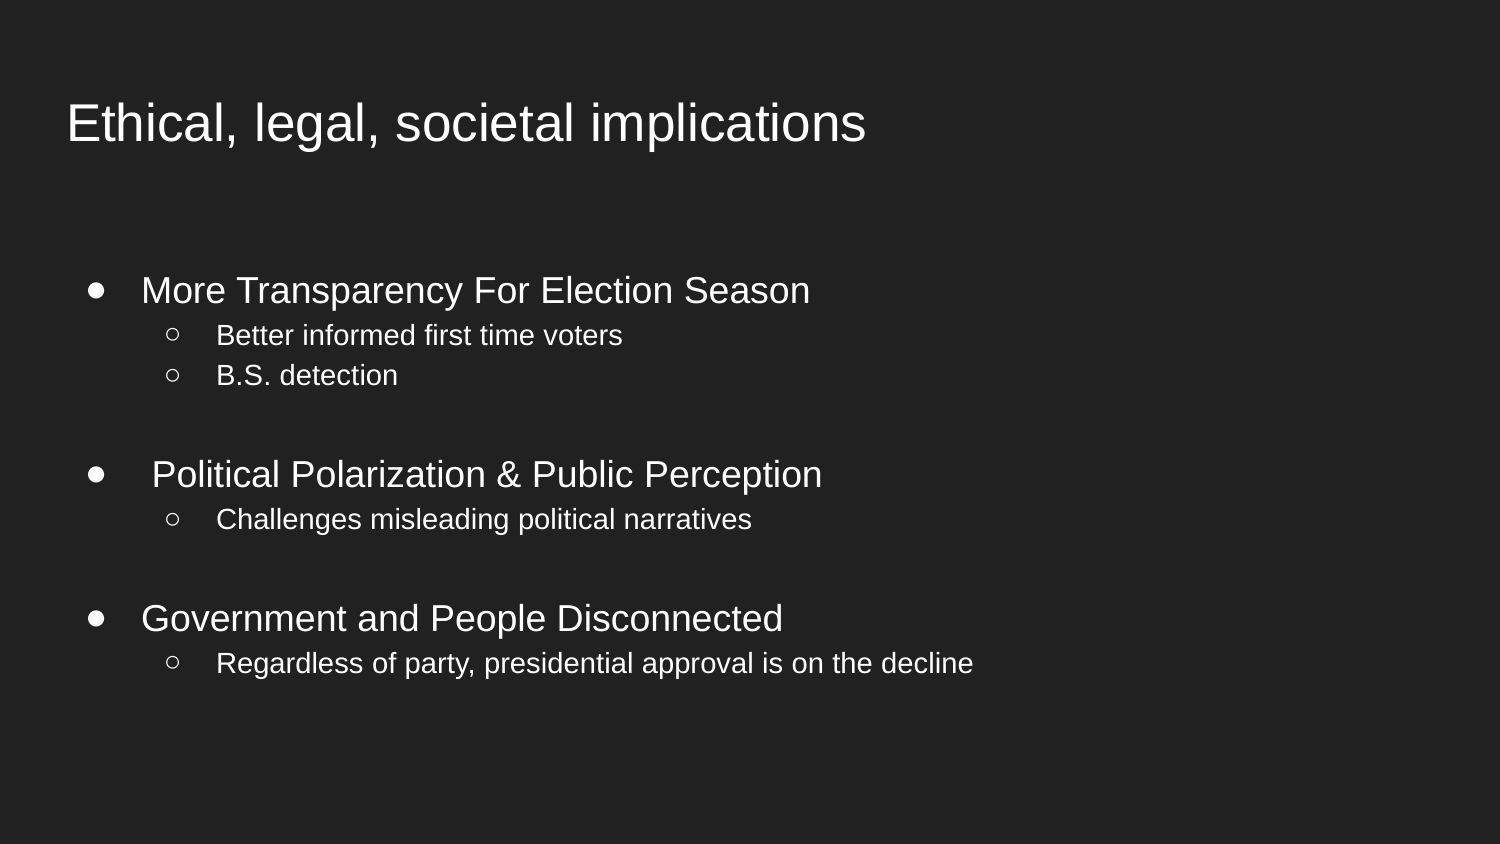

# Ethical, legal, societal implications
More Transparency For Election Season
Better informed first time voters
B.S. detection

 Political Polarization & Public Perception
Challenges misleading political narratives

Government and People Disconnected
Regardless of party, presidential approval is on the decline